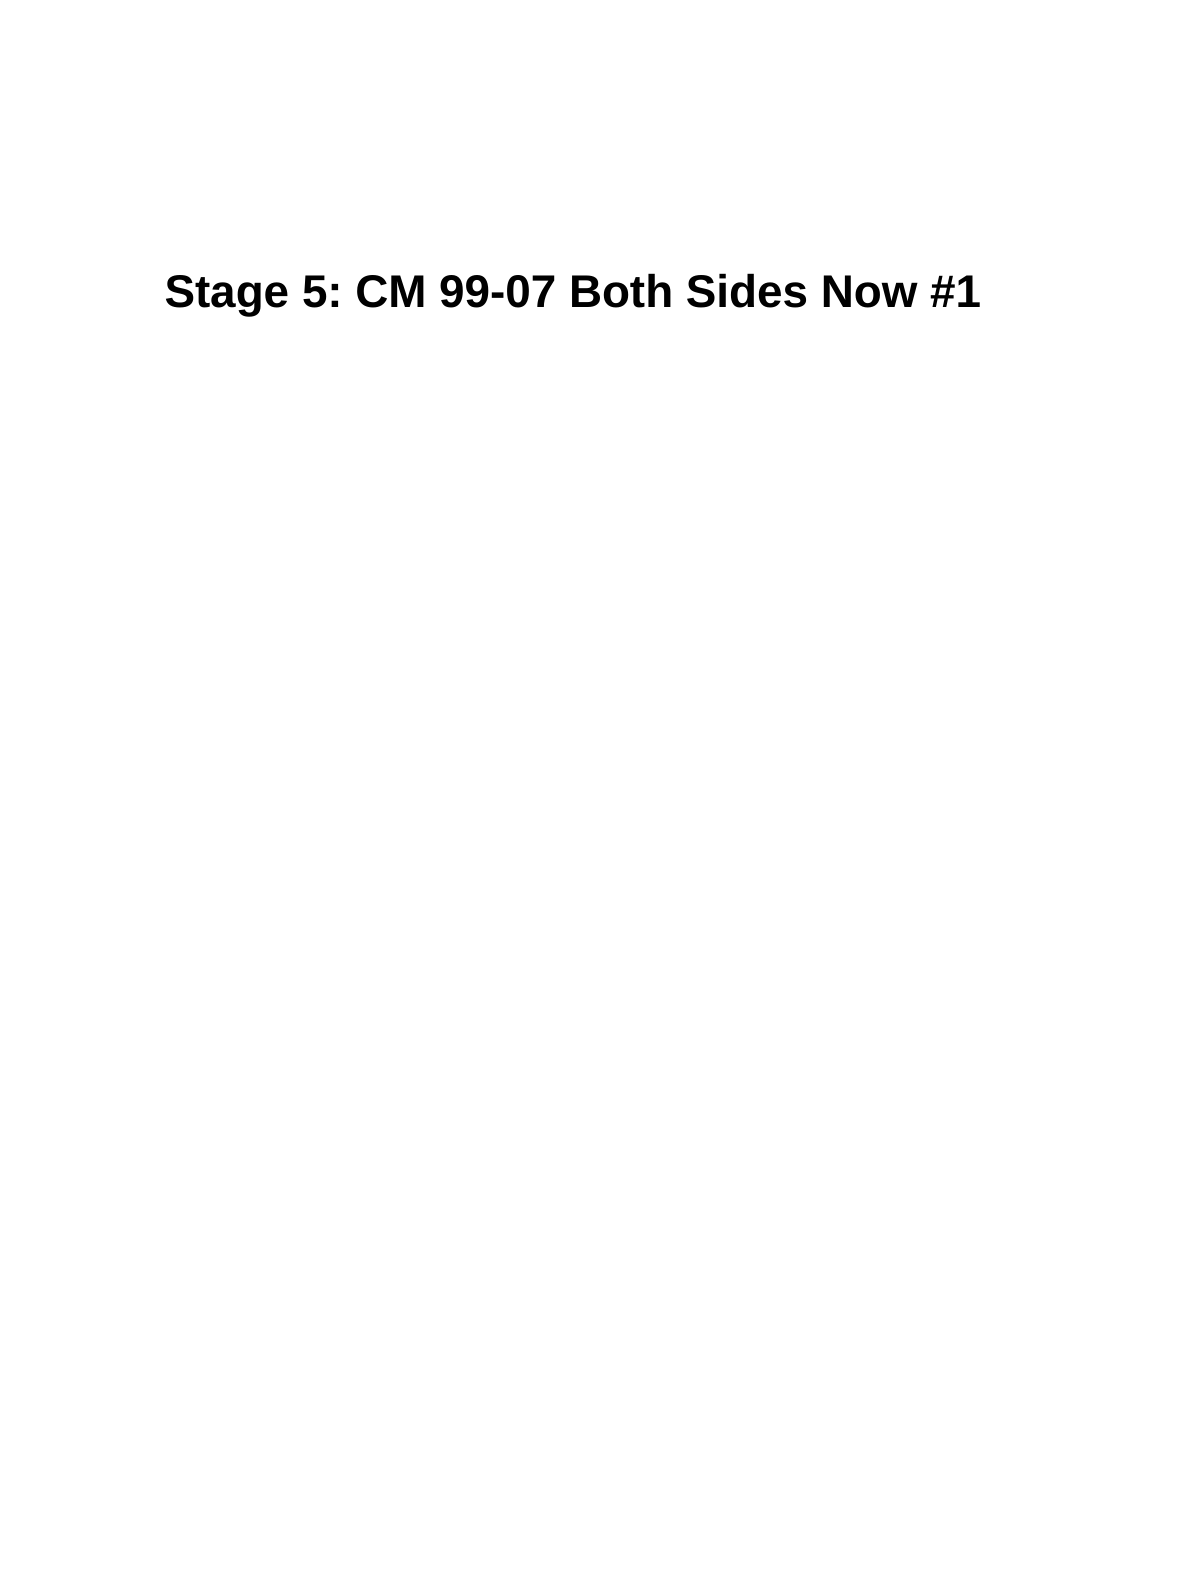

Stage 5: CM 99-07 Both Sides Now #1